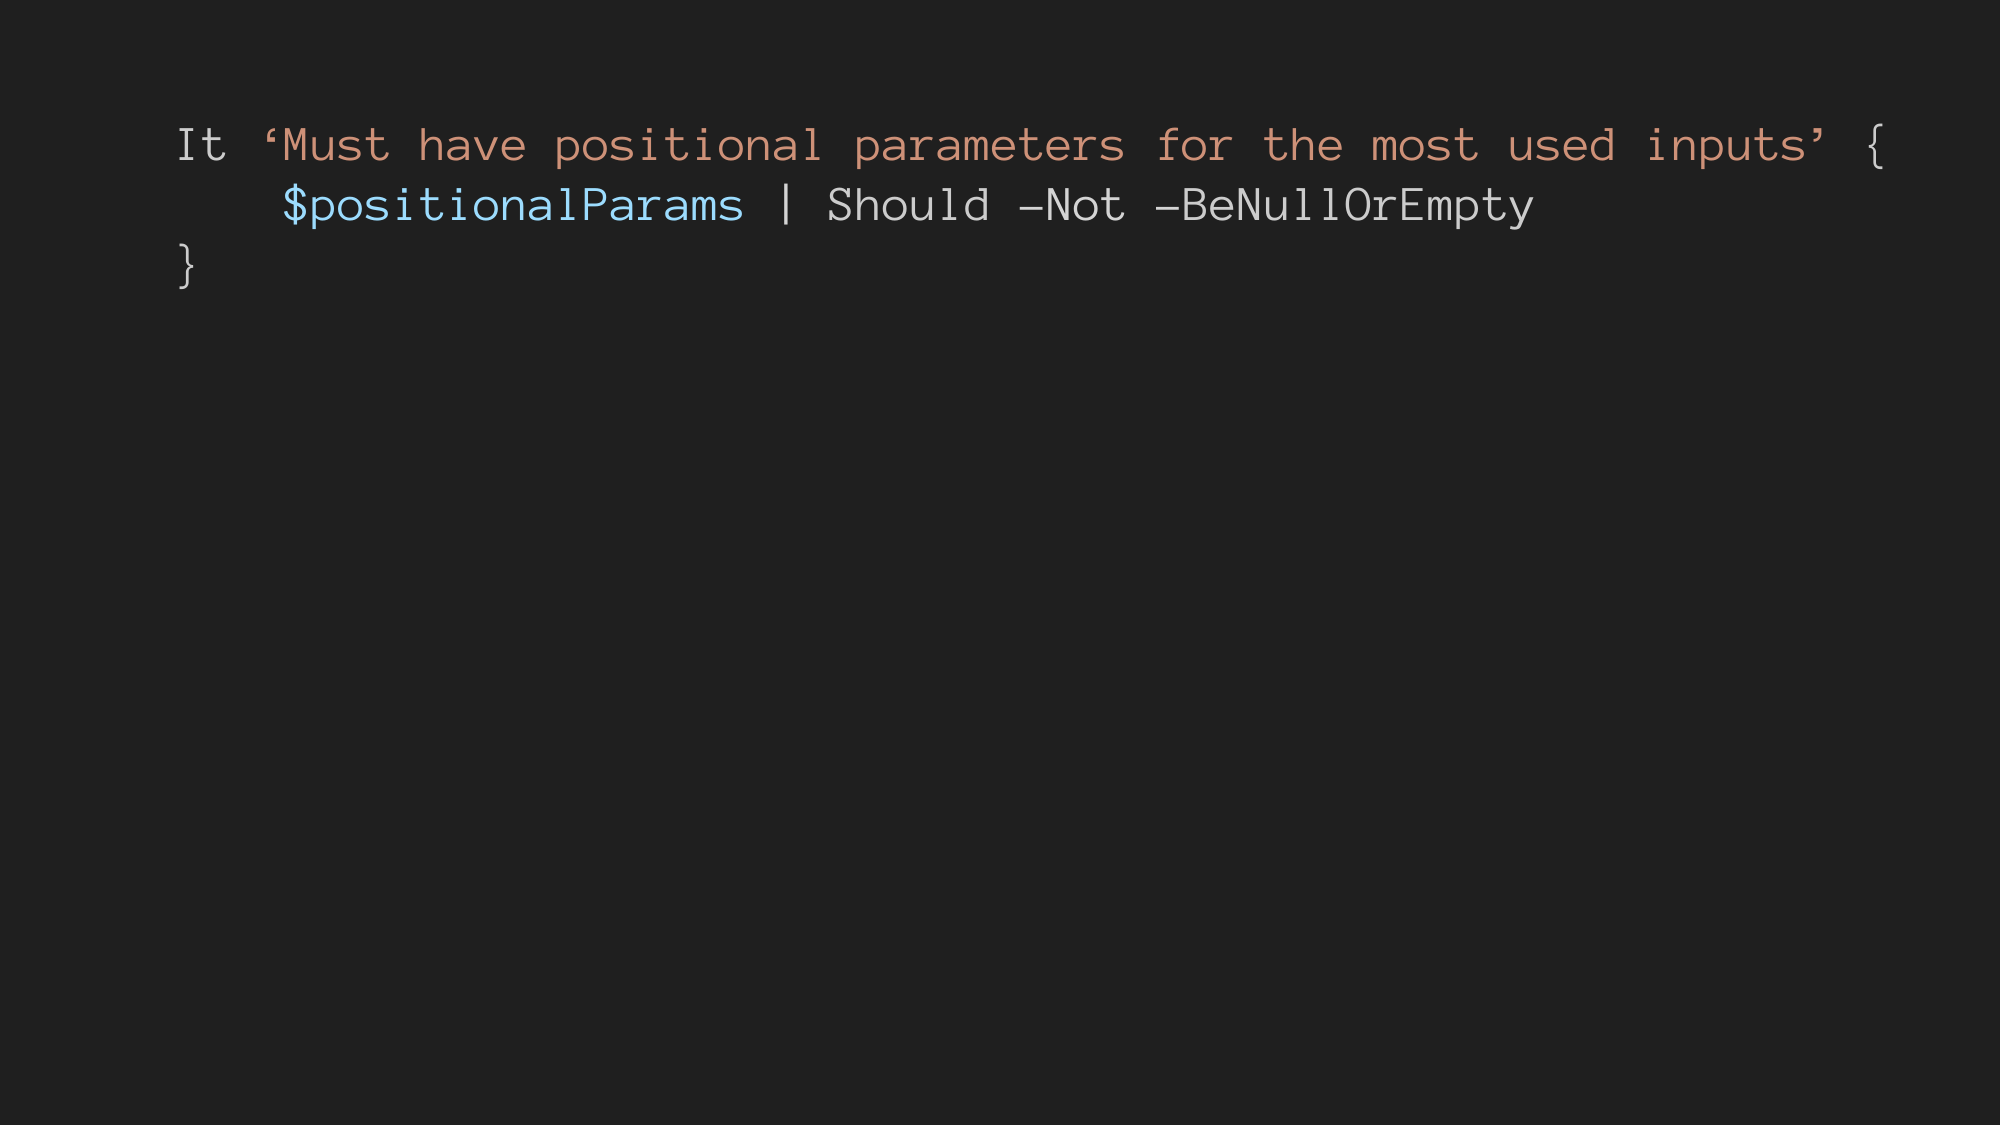

It ‘Must have positional parameters for the most used inputs’ {
    $positionalParams | Should -Not -BeNullOrEmpty
}